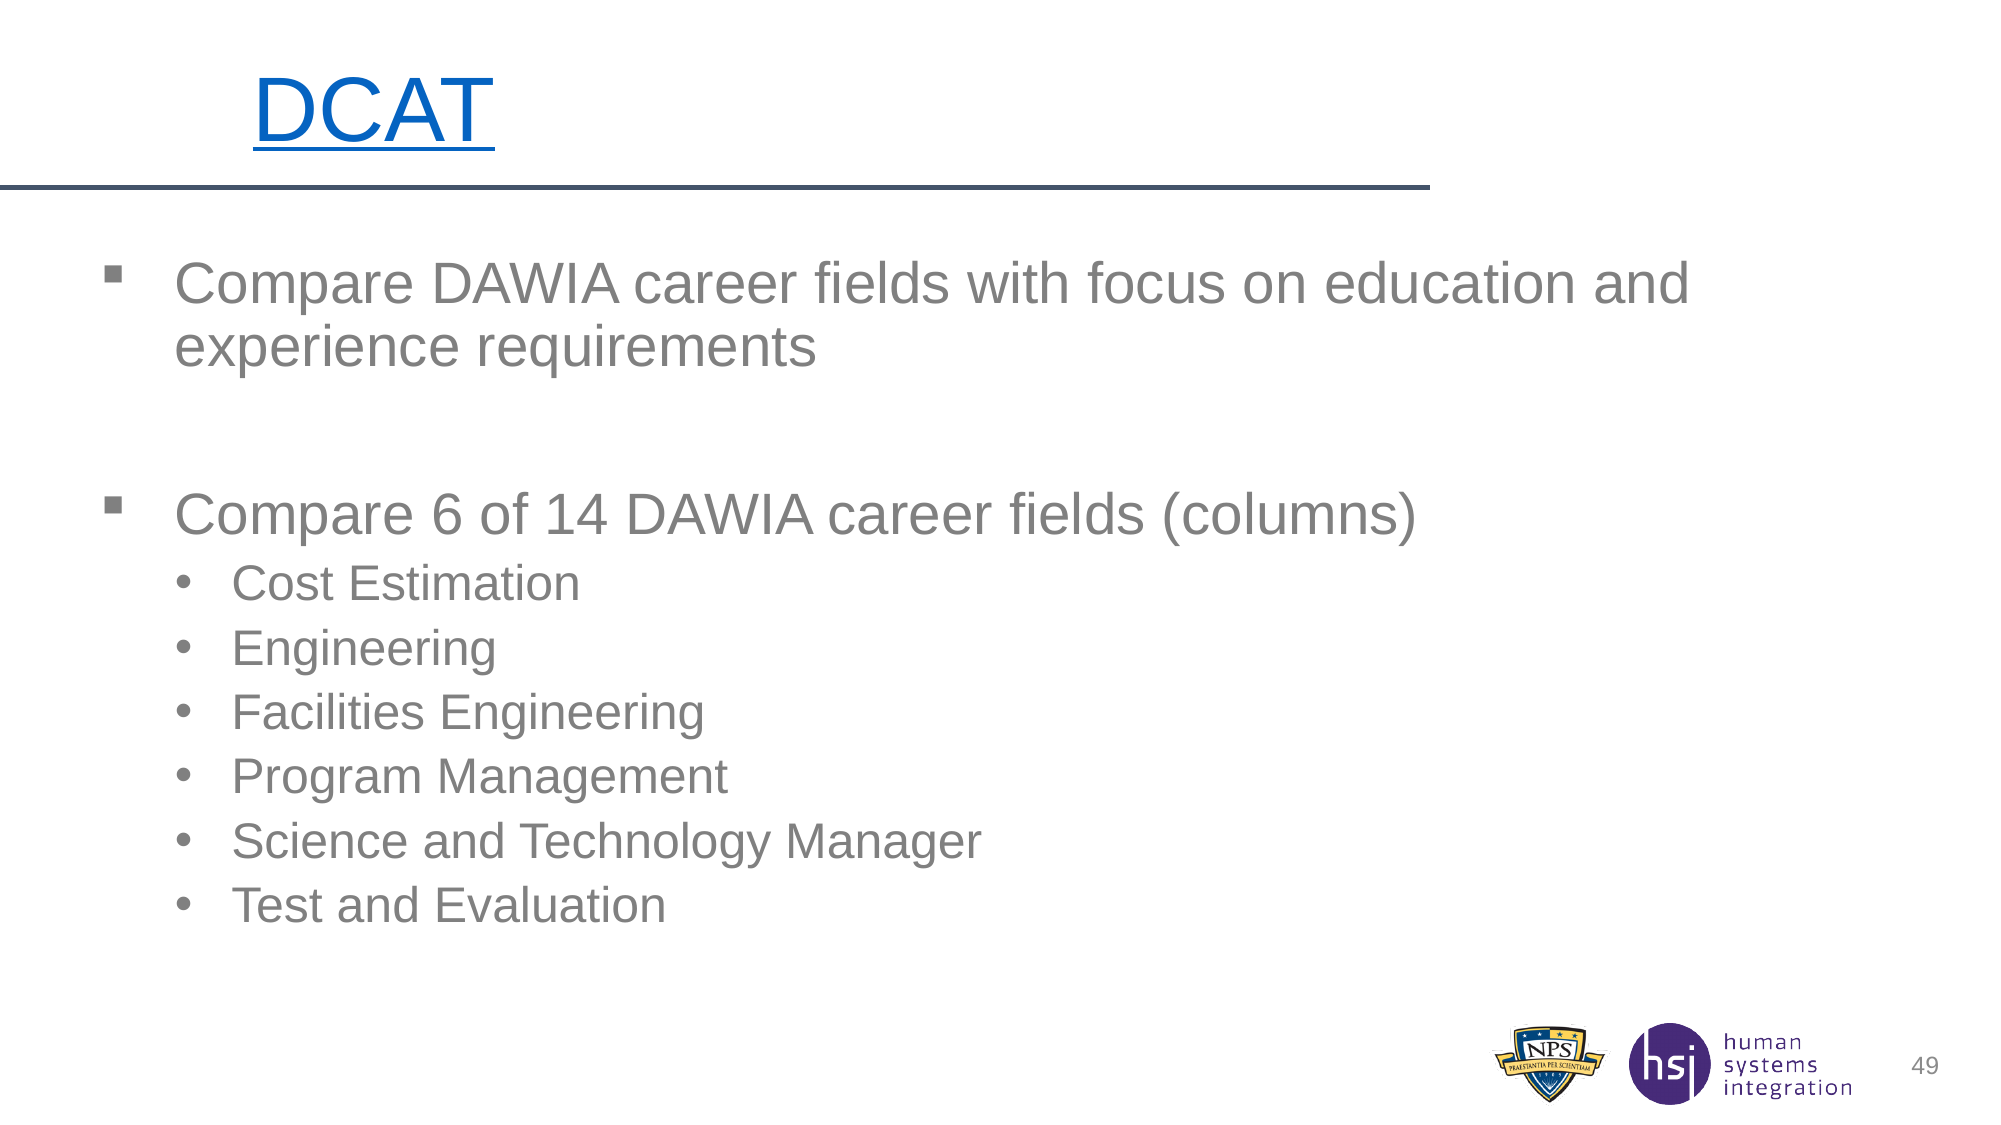

# DCAT
Compare DAWIA career fields with focus on education and experience requirements

Compare 6 of 14 DAWIA career fields (columns)
Cost Estimation
Engineering
Facilities Engineering
Program Management
Science and Technology Manager
Test and Evaluation
49